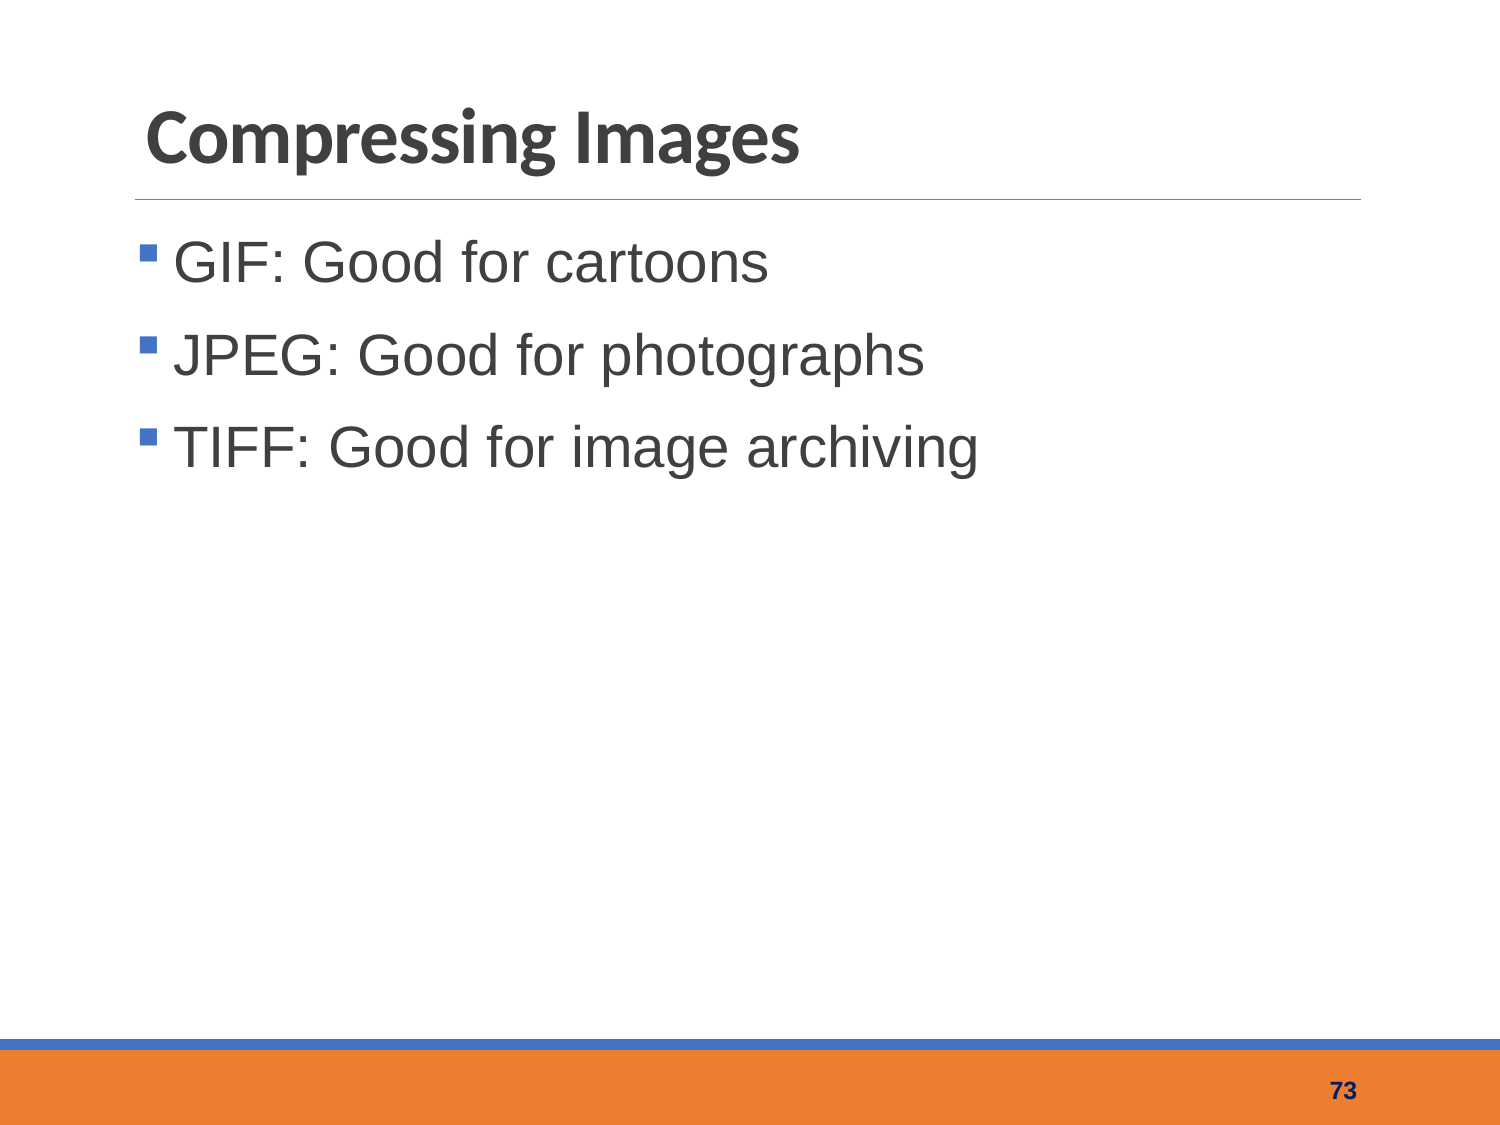

# Compressing Images
GIF: Good for cartoons
JPEG: Good for photographs
TIFF: Good for image archiving
73